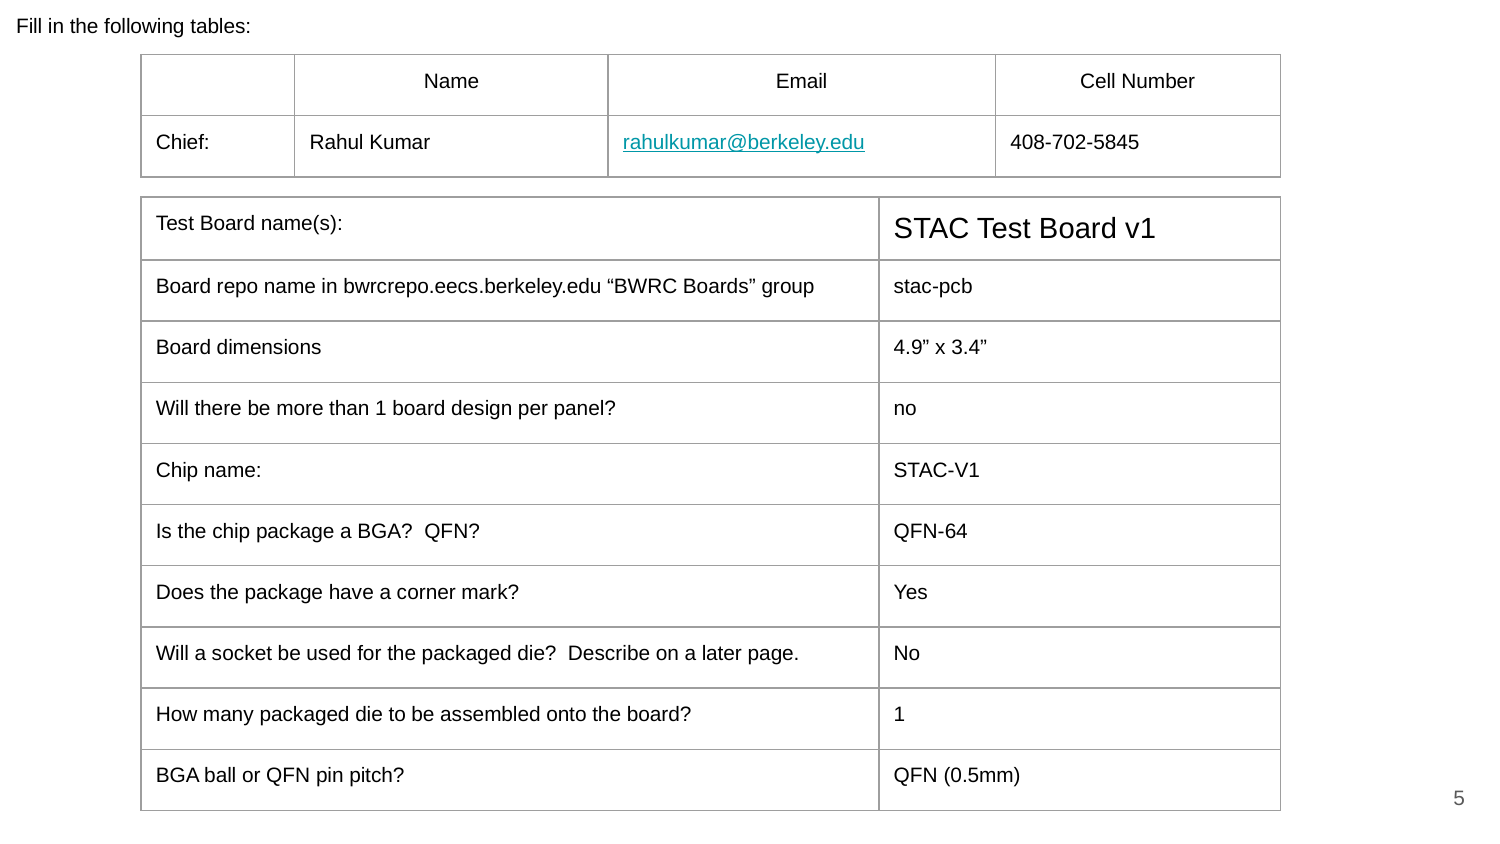

Fill in the following tables:
|  | Name | Email | Cell Number |
| --- | --- | --- | --- |
| Chief: | Rahul Kumar | rahulkumar@berkeley.edu | 408-702-5845 |
| Test Board name(s): | STAC Test Board v1 |
| --- | --- |
| Board repo name in bwrcrepo.eecs.berkeley.edu “BWRC Boards” group | stac-pcb |
| Board dimensions | 4.9” x 3.4” |
| Will there be more than 1 board design per panel? | no |
| Chip name: | STAC-V1 |
| Is the chip package a BGA? QFN? | QFN-64 |
| Does the package have a corner mark? | Yes |
| Will a socket be used for the packaged die? Describe on a later page. | No |
| How many packaged die to be assembled onto the board? | 1 |
| BGA ball or QFN pin pitch? | QFN (0.5mm) |
5